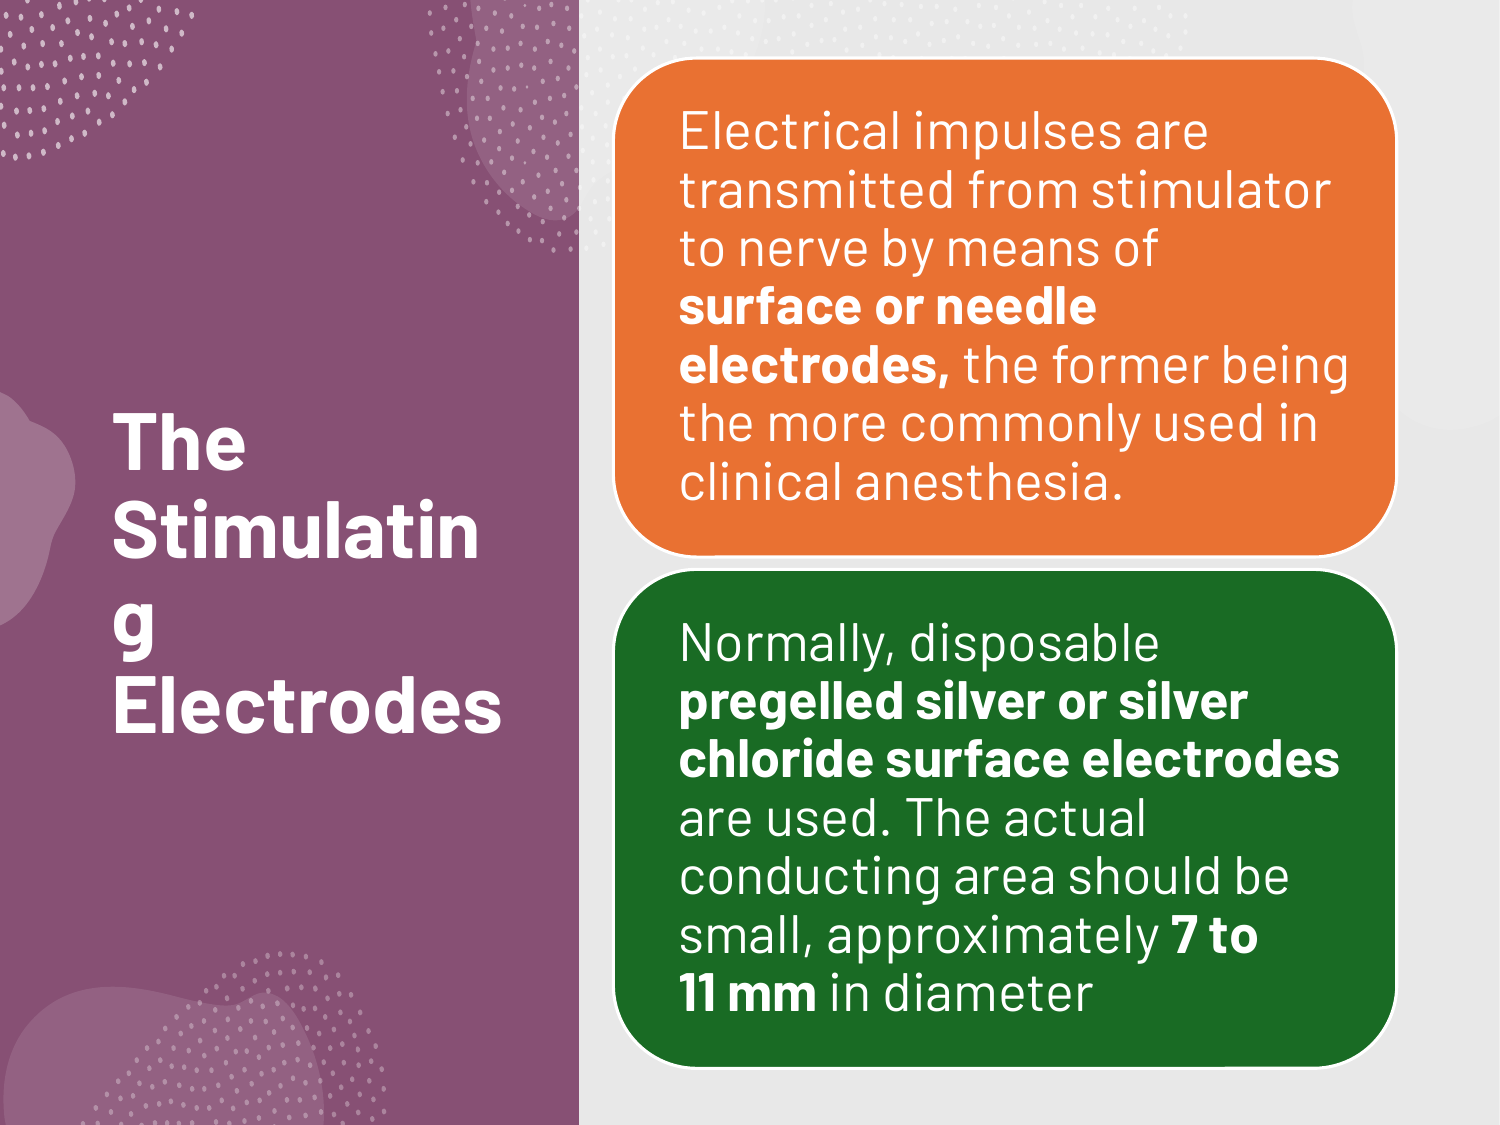

Electrical impulses are transmitted from stimulator to nerve by means of surface or needle electrodes, the former being the more commonly used in clinical anesthesia.
Normally, disposable pregelled silver or silver chloride surface electrodes are used. The actual conducting area should be small, approximately 7 to 11 mm in diameter
# The Stimulating Electrodes